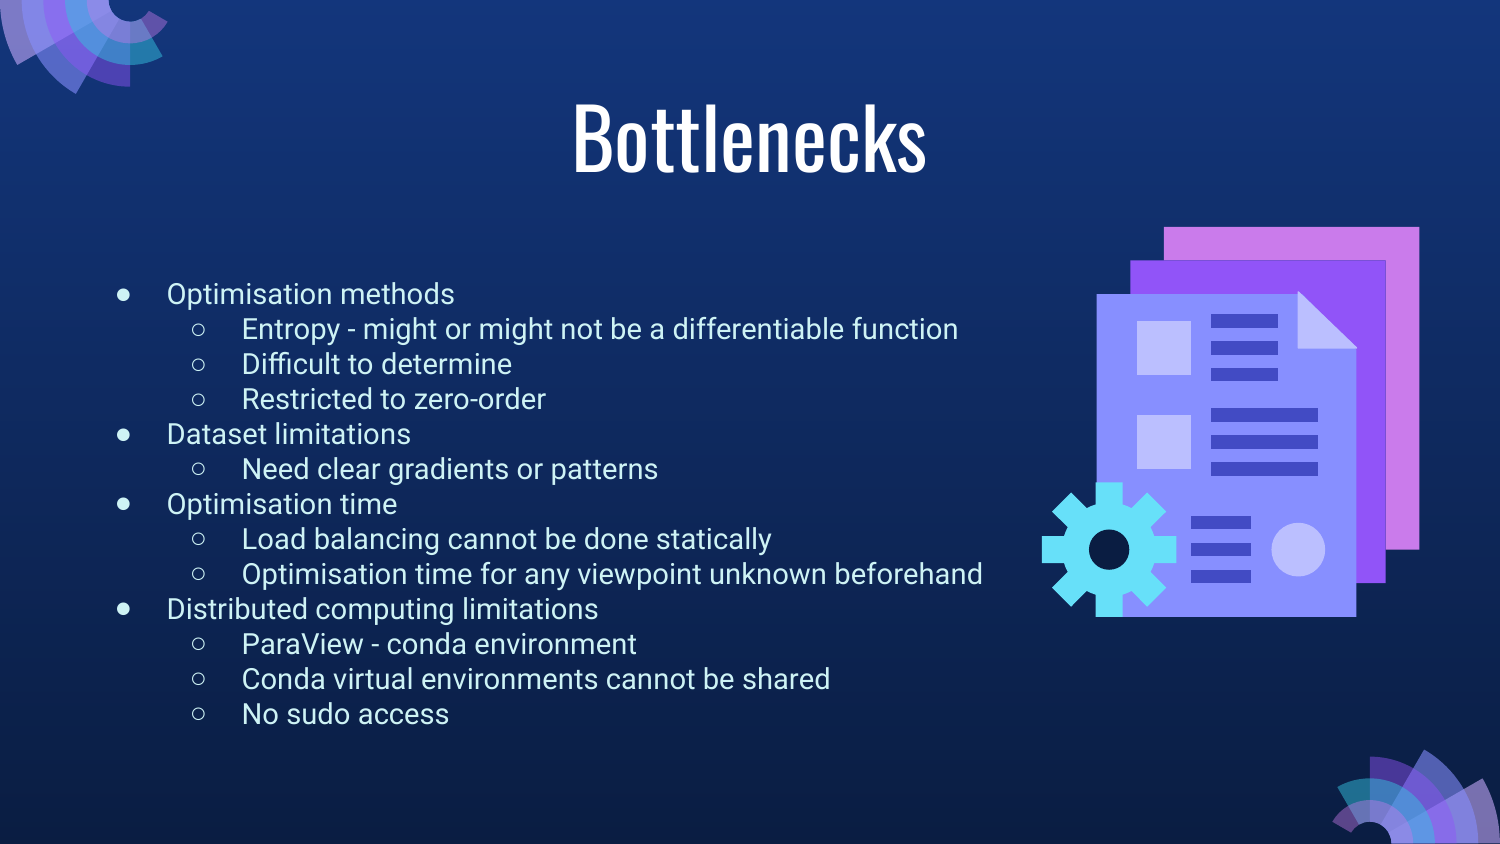

# Bottlenecks
Optimisation methods
Entropy - might or might not be a differentiable function
Difficult to determine
Restricted to zero-order
Dataset limitations
Need clear gradients or patterns
Optimisation time
Load balancing cannot be done statically
Optimisation time for any viewpoint unknown beforehand
Distributed computing limitations
ParaView - conda environment
Conda virtual environments cannot be shared
No sudo access